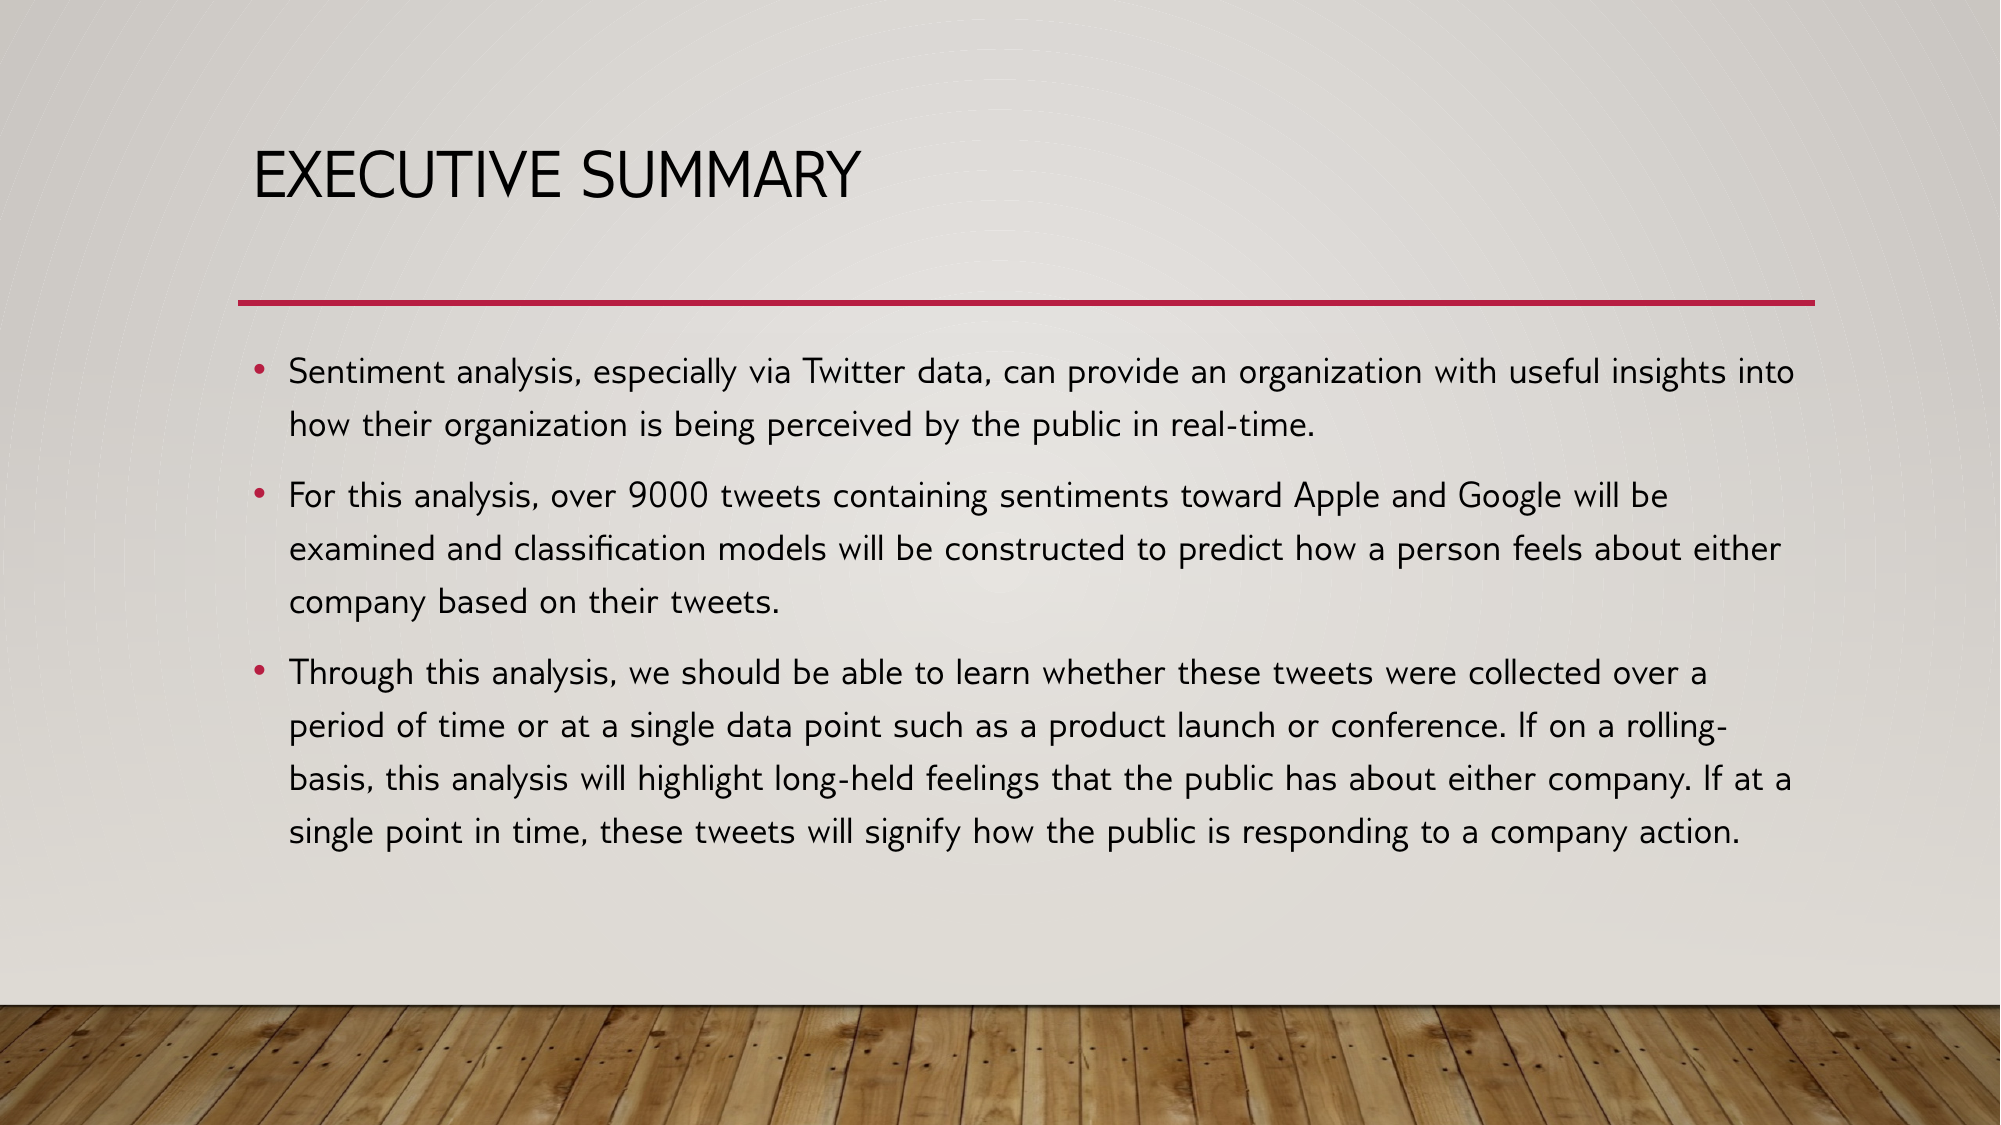

# Executive Summary
Sentiment analysis, especially via Twitter data, can provide an organization with useful insights into how their organization is being perceived by the public in real-time.
For this analysis, over 9000 tweets containing sentiments toward Apple and Google will be examined and classification models will be constructed to predict how a person feels about either company based on their tweets.
Through this analysis, we should be able to learn whether these tweets were collected over a period of time or at a single data point such as a product launch or conference. If on a rolling-basis, this analysis will highlight long-held feelings that the public has about either company. If at a single point in time, these tweets will signify how the public is responding to a company action.